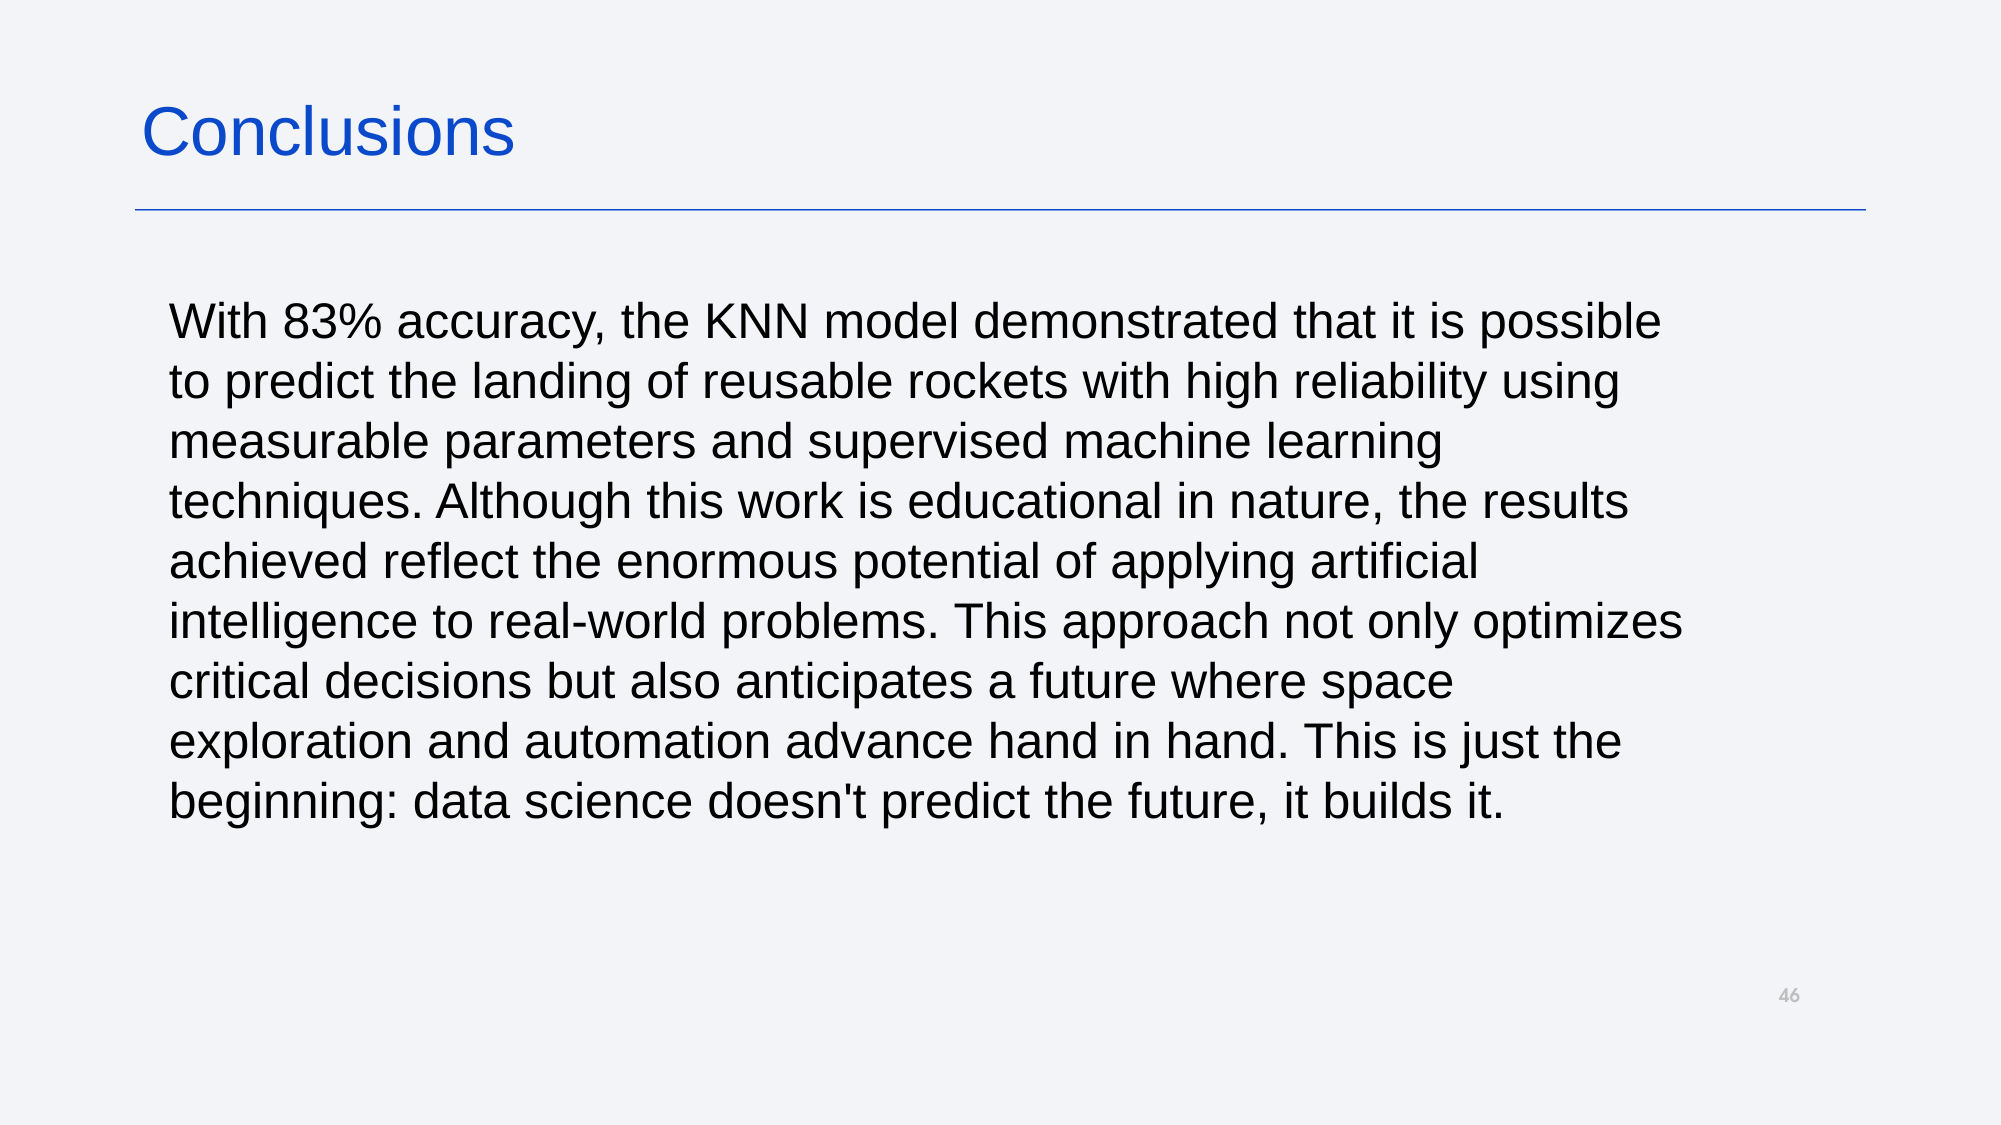

Conclusions
With 83% accuracy, the KNN model demonstrated that it is possible to predict the landing of reusable rockets with high reliability using measurable parameters and supervised machine learning techniques. Although this work is educational in nature, the results achieved reflect the enormous potential of applying artificial intelligence to real-world problems. This approach not only optimizes critical decisions but also anticipates a future where space exploration and automation advance hand in hand. This is just the beginning: data science doesn't predict the future, it builds it.
46